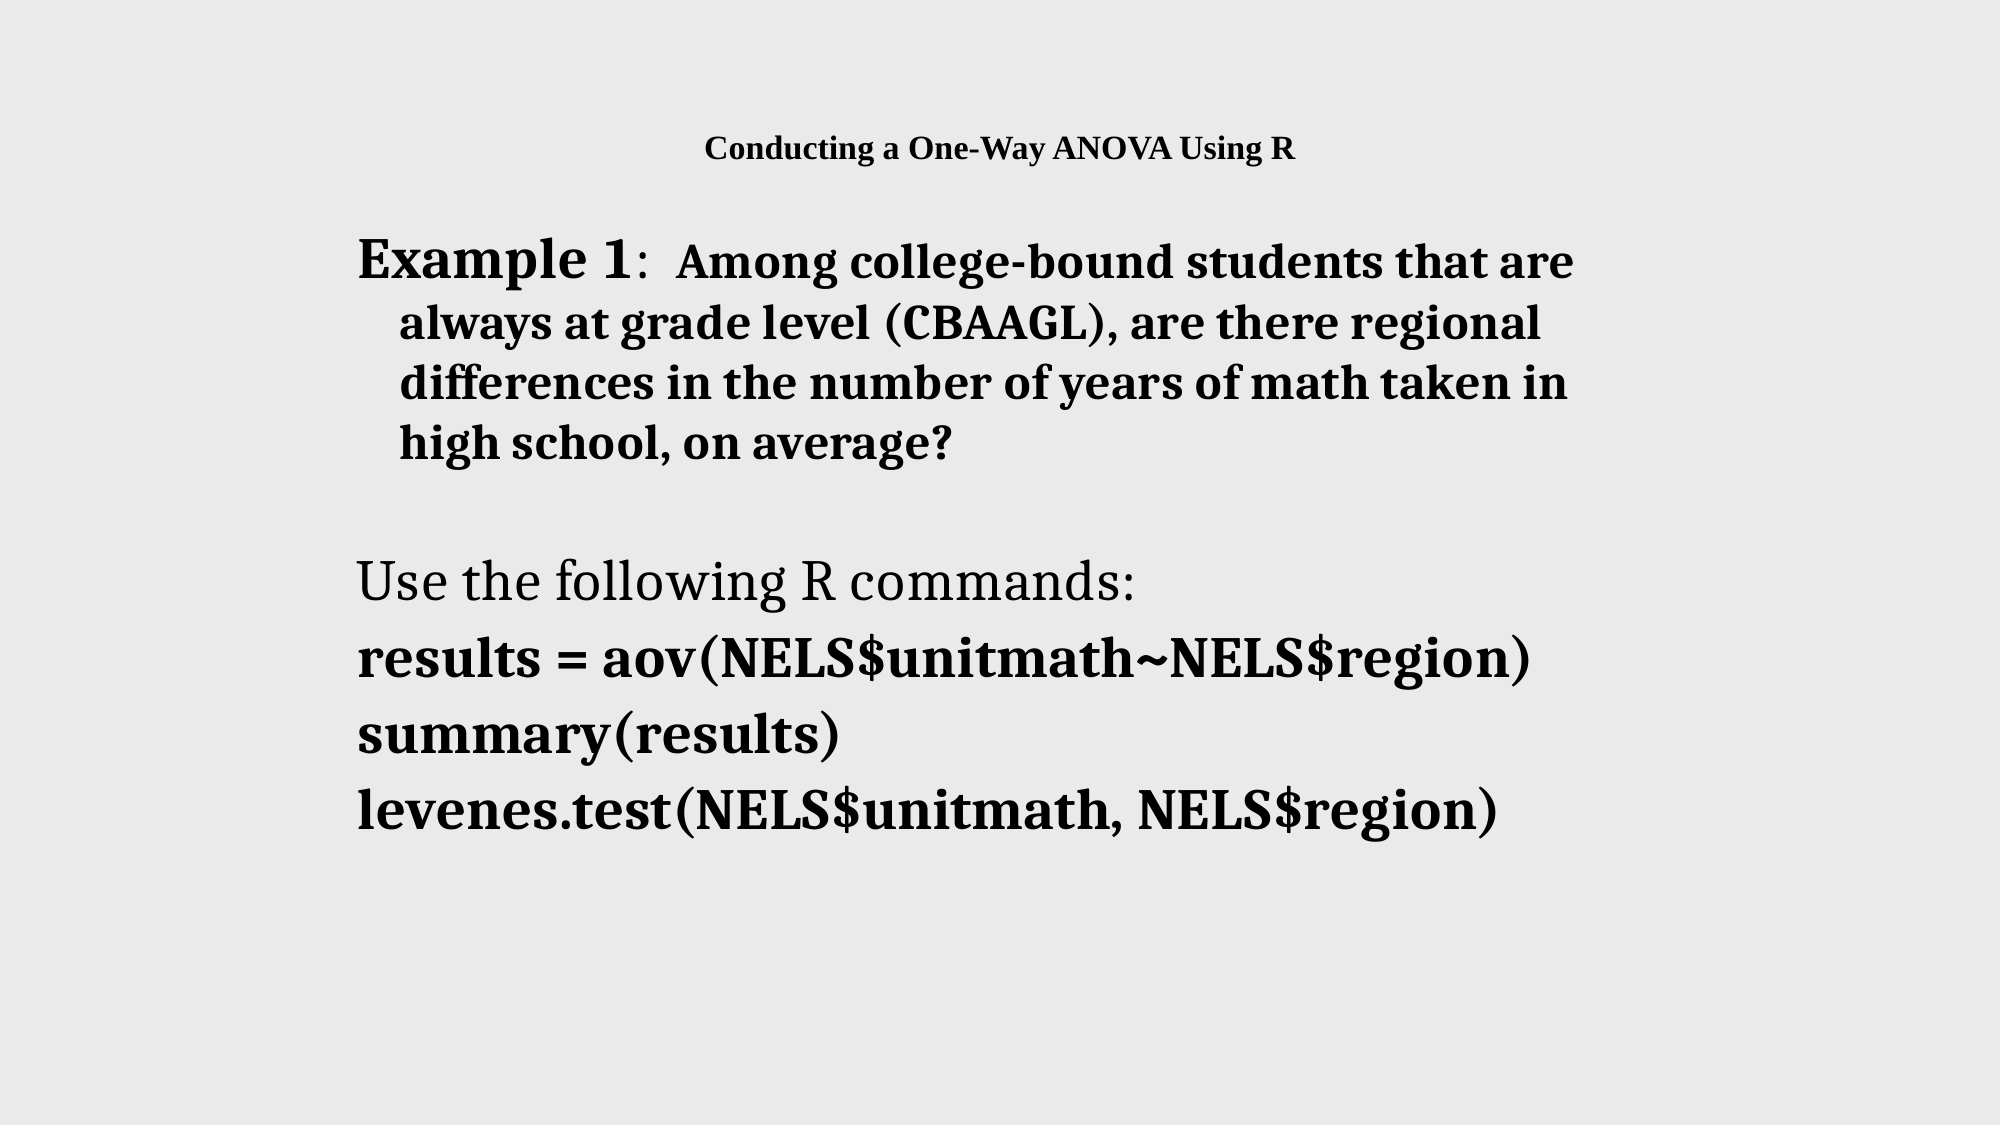

Conducting a One-Way ANOVA Using R
Example 1:  Among college-bound students that are always at grade level (CBAAGL), are there regional differences in the number of years of math taken in high school, on average?

Use the following R commands:
results = aov(NELS$unitmath~NELS$region)
summary(results)
levenes.test(NELS$unitmath, NELS$region)